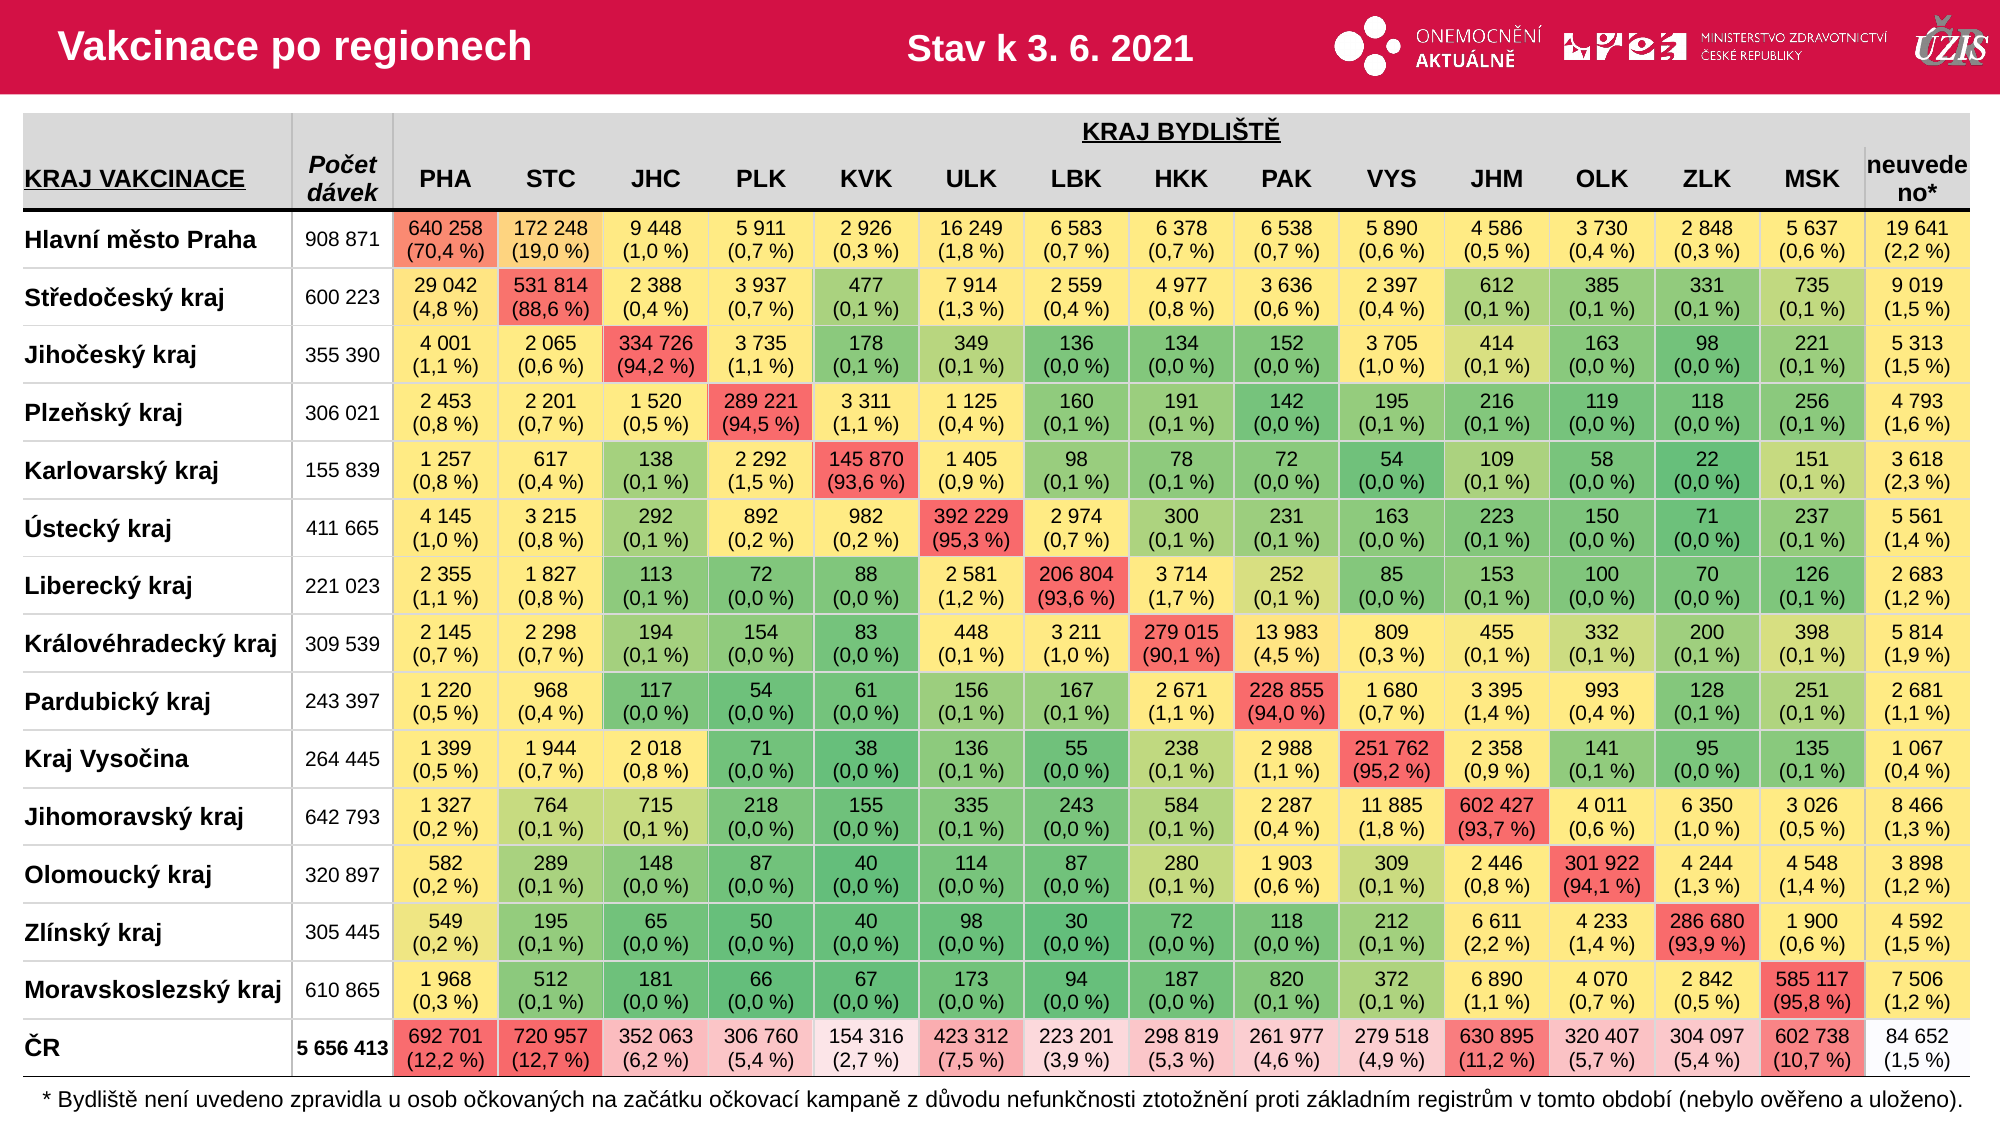

# Vakcinace po regionech
Stav k 3. 6. 2021
|  |  | KRAJ BYDLIŠTĚ |  |  |  |  |  |  |  |  |  |  |  |  |  |  |
| --- | --- | --- | --- | --- | --- | --- | --- | --- | --- | --- | --- | --- | --- | --- | --- | --- |
| KRAJ VAKCINACE | Počet dávek | PHA | STC | JHC | PLK | KVK | ULK | LBK | HKK | PAK | VYS | JHM | OLK | ZLK | MSK | neuvedeno\* |
| Hlavní město Praha | 908 871 | 640 258 (70,4 %) | 172 248 (19,0 %) | 9 448 (1,0 %) | 5 911 (0,7 %) | 2 926 (0,3 %) | 16 249 (1,8 %) | 6 583 (0,7 %) | 6 378 (0,7 %) | 6 538 (0,7 %) | 5 890 (0,6 %) | 4 586 (0,5 %) | 3 730 (0,4 %) | 2 848 (0,3 %) | 5 637 (0,6 %) | 19 641 (2,2 %) |
| Středočeský kraj | 600 223 | 29 042 (4,8 %) | 531 814 (88,6 %) | 2 388 (0,4 %) | 3 937 (0,7 %) | 477 (0,1 %) | 7 914 (1,3 %) | 2 559 (0,4 %) | 4 977 (0,8 %) | 3 636 (0,6 %) | 2 397 (0,4 %) | 612 (0,1 %) | 385 (0,1 %) | 331 (0,1 %) | 735 (0,1 %) | 9 019 (1,5 %) |
| Jihočeský kraj | 355 390 | 4 001 (1,1 %) | 2 065 (0,6 %) | 334 726 (94,2 %) | 3 735 (1,1 %) | 178 (0,1 %) | 349 (0,1 %) | 136 (0,0 %) | 134 (0,0 %) | 152 (0,0 %) | 3 705 (1,0 %) | 414 (0,1 %) | 163 (0,0 %) | 98 (0,0 %) | 221 (0,1 %) | 5 313 (1,5 %) |
| Plzeňský kraj | 306 021 | 2 453 (0,8 %) | 2 201 (0,7 %) | 1 520 (0,5 %) | 289 221 (94,5 %) | 3 311 (1,1 %) | 1 125 (0,4 %) | 160 (0,1 %) | 191 (0,1 %) | 142 (0,0 %) | 195 (0,1 %) | 216 (0,1 %) | 119 (0,0 %) | 118 (0,0 %) | 256 (0,1 %) | 4 793 (1,6 %) |
| Karlovarský kraj | 155 839 | 1 257 (0,8 %) | 617 (0,4 %) | 138 (0,1 %) | 2 292 (1,5 %) | 145 870 (93,6 %) | 1 405 (0,9 %) | 98 (0,1 %) | 78 (0,1 %) | 72 (0,0 %) | 54 (0,0 %) | 109 (0,1 %) | 58 (0,0 %) | 22 (0,0 %) | 151 (0,1 %) | 3 618 (2,3 %) |
| Ústecký kraj | 411 665 | 4 145 (1,0 %) | 3 215 (0,8 %) | 292 (0,1 %) | 892 (0,2 %) | 982 (0,2 %) | 392 229 (95,3 %) | 2 974 (0,7 %) | 300 (0,1 %) | 231 (0,1 %) | 163 (0,0 %) | 223 (0,1 %) | 150 (0,0 %) | 71 (0,0 %) | 237 (0,1 %) | 5 561 (1,4 %) |
| Liberecký kraj | 221 023 | 2 355 (1,1 %) | 1 827 (0,8 %) | 113 (0,1 %) | 72 (0,0 %) | 88 (0,0 %) | 2 581 (1,2 %) | 206 804 (93,6 %) | 3 714 (1,7 %) | 252 (0,1 %) | 85 (0,0 %) | 153 (0,1 %) | 100 (0,0 %) | 70 (0,0 %) | 126 (0,1 %) | 2 683 (1,2 %) |
| Královéhradecký kraj | 309 539 | 2 145 (0,7 %) | 2 298 (0,7 %) | 194 (0,1 %) | 154 (0,0 %) | 83 (0,0 %) | 448 (0,1 %) | 3 211 (1,0 %) | 279 015 (90,1 %) | 13 983 (4,5 %) | 809 (0,3 %) | 455 (0,1 %) | 332 (0,1 %) | 200 (0,1 %) | 398 (0,1 %) | 5 814 (1,9 %) |
| Pardubický kraj | 243 397 | 1 220 (0,5 %) | 968 (0,4 %) | 117 (0,0 %) | 54 (0,0 %) | 61 (0,0 %) | 156 (0,1 %) | 167 (0,1 %) | 2 671 (1,1 %) | 228 855 (94,0 %) | 1 680 (0,7 %) | 3 395 (1,4 %) | 993 (0,4 %) | 128 (0,1 %) | 251 (0,1 %) | 2 681 (1,1 %) |
| Kraj Vysočina | 264 445 | 1 399 (0,5 %) | 1 944 (0,7 %) | 2 018 (0,8 %) | 71 (0,0 %) | 38 (0,0 %) | 136 (0,1 %) | 55 (0,0 %) | 238 (0,1 %) | 2 988 (1,1 %) | 251 762 (95,2 %) | 2 358 (0,9 %) | 141 (0,1 %) | 95 (0,0 %) | 135 (0,1 %) | 1 067 (0,4 %) |
| Jihomoravský kraj | 642 793 | 1 327 (0,2 %) | 764 (0,1 %) | 715 (0,1 %) | 218 (0,0 %) | 155 (0,0 %) | 335 (0,1 %) | 243 (0,0 %) | 584 (0,1 %) | 2 287 (0,4 %) | 11 885 (1,8 %) | 602 427 (93,7 %) | 4 011 (0,6 %) | 6 350 (1,0 %) | 3 026 (0,5 %) | 8 466 (1,3 %) |
| Olomoucký kraj | 320 897 | 582 (0,2 %) | 289 (0,1 %) | 148 (0,0 %) | 87 (0,0 %) | 40 (0,0 %) | 114 (0,0 %) | 87 (0,0 %) | 280 (0,1 %) | 1 903 (0,6 %) | 309 (0,1 %) | 2 446 (0,8 %) | 301 922 (94,1 %) | 4 244 (1,3 %) | 4 548 (1,4 %) | 3 898 (1,2 %) |
| Zlínský kraj | 305 445 | 549 (0,2 %) | 195 (0,1 %) | 65 (0,0 %) | 50 (0,0 %) | 40 (0,0 %) | 98 (0,0 %) | 30 (0,0 %) | 72 (0,0 %) | 118 (0,0 %) | 212 (0,1 %) | 6 611 (2,2 %) | 4 233 (1,4 %) | 286 680 (93,9 %) | 1 900 (0,6 %) | 4 592 (1,5 %) |
| Moravskoslezský kraj | 610 865 | 1 968 (0,3 %) | 512 (0,1 %) | 181 (0,0 %) | 66 (0,0 %) | 67 (0,0 %) | 173 (0,0 %) | 94 (0,0 %) | 187 (0,0 %) | 820 (0,1 %) | 372 (0,1 %) | 6 890 (1,1 %) | 4 070 (0,7 %) | 2 842 (0,5 %) | 585 117 (95,8 %) | 7 506 (1,2 %) |
| ČR | 5 656 413 | 692 701 (12,2 %) | 720 957 (12,7 %) | 352 063 (6,2 %) | 306 760 (5,4 %) | 154 316 (2,7 %) | 423 312 (7,5 %) | 223 201 (3,9 %) | 298 819 (5,3 %) | 261 977 (4,6 %) | 279 518 (4,9 %) | 630 895 (11,2 %) | 320 407 (5,7 %) | 304 097 (5,4 %) | 602 738 (10,7 %) | 84 652 (1,5 %) |
|  |  |  |  |  |  |  |  |  |  |  |  |  |  |  |
| --- | --- | --- | --- | --- | --- | --- | --- | --- | --- | --- | --- | --- | --- | --- |
|  |  |  |  |  |  |  |  |  |  |  |  |  |  |  |
|  |  |  |  |  |  |  |  |  |  |  |  |  |  |  |
|  |  |  |  |  |  |  |  |  |  |  |  |  |  |  |
|  |  |  |  |  |  |  |  |  |  |  |  |  |  |  |
|  |  |  |  |  |  |  |  |  |  |  |  |  |  |  |
|  |  |  |  |  |  |  |  |  |  |  |  |  |  |  |
|  |  |  |  |  |  |  |  |  |  |  |  |  |  |  |
|  |  |  |  |  |  |  |  |  |  |  |  |  |  |  |
|  |  |  |  |  |  |  |  |  |  |  |  |  |  |  |
|  |  |  |  |  |  |  |  |  |  |  |  |  |  |  |
|  |  |  |  |  |  |  |  |  |  |  |  |  |  |  |
|  |  |  |  |  |  |  |  |  |  |  |  |  |  |  |
|  |  |  |  |  |  |  |  |  |  |  |  |  |  |  |
|  |  |  |  |  |  |  |  |  |  |  |  |  |  |  |
* Bydliště není uvedeno zpravidla u osob očkovaných na začátku očkovací kampaně z důvodu nefunkčnosti ztotožnění proti základním registrům v tomto období (nebylo ověřeno a uloženo).